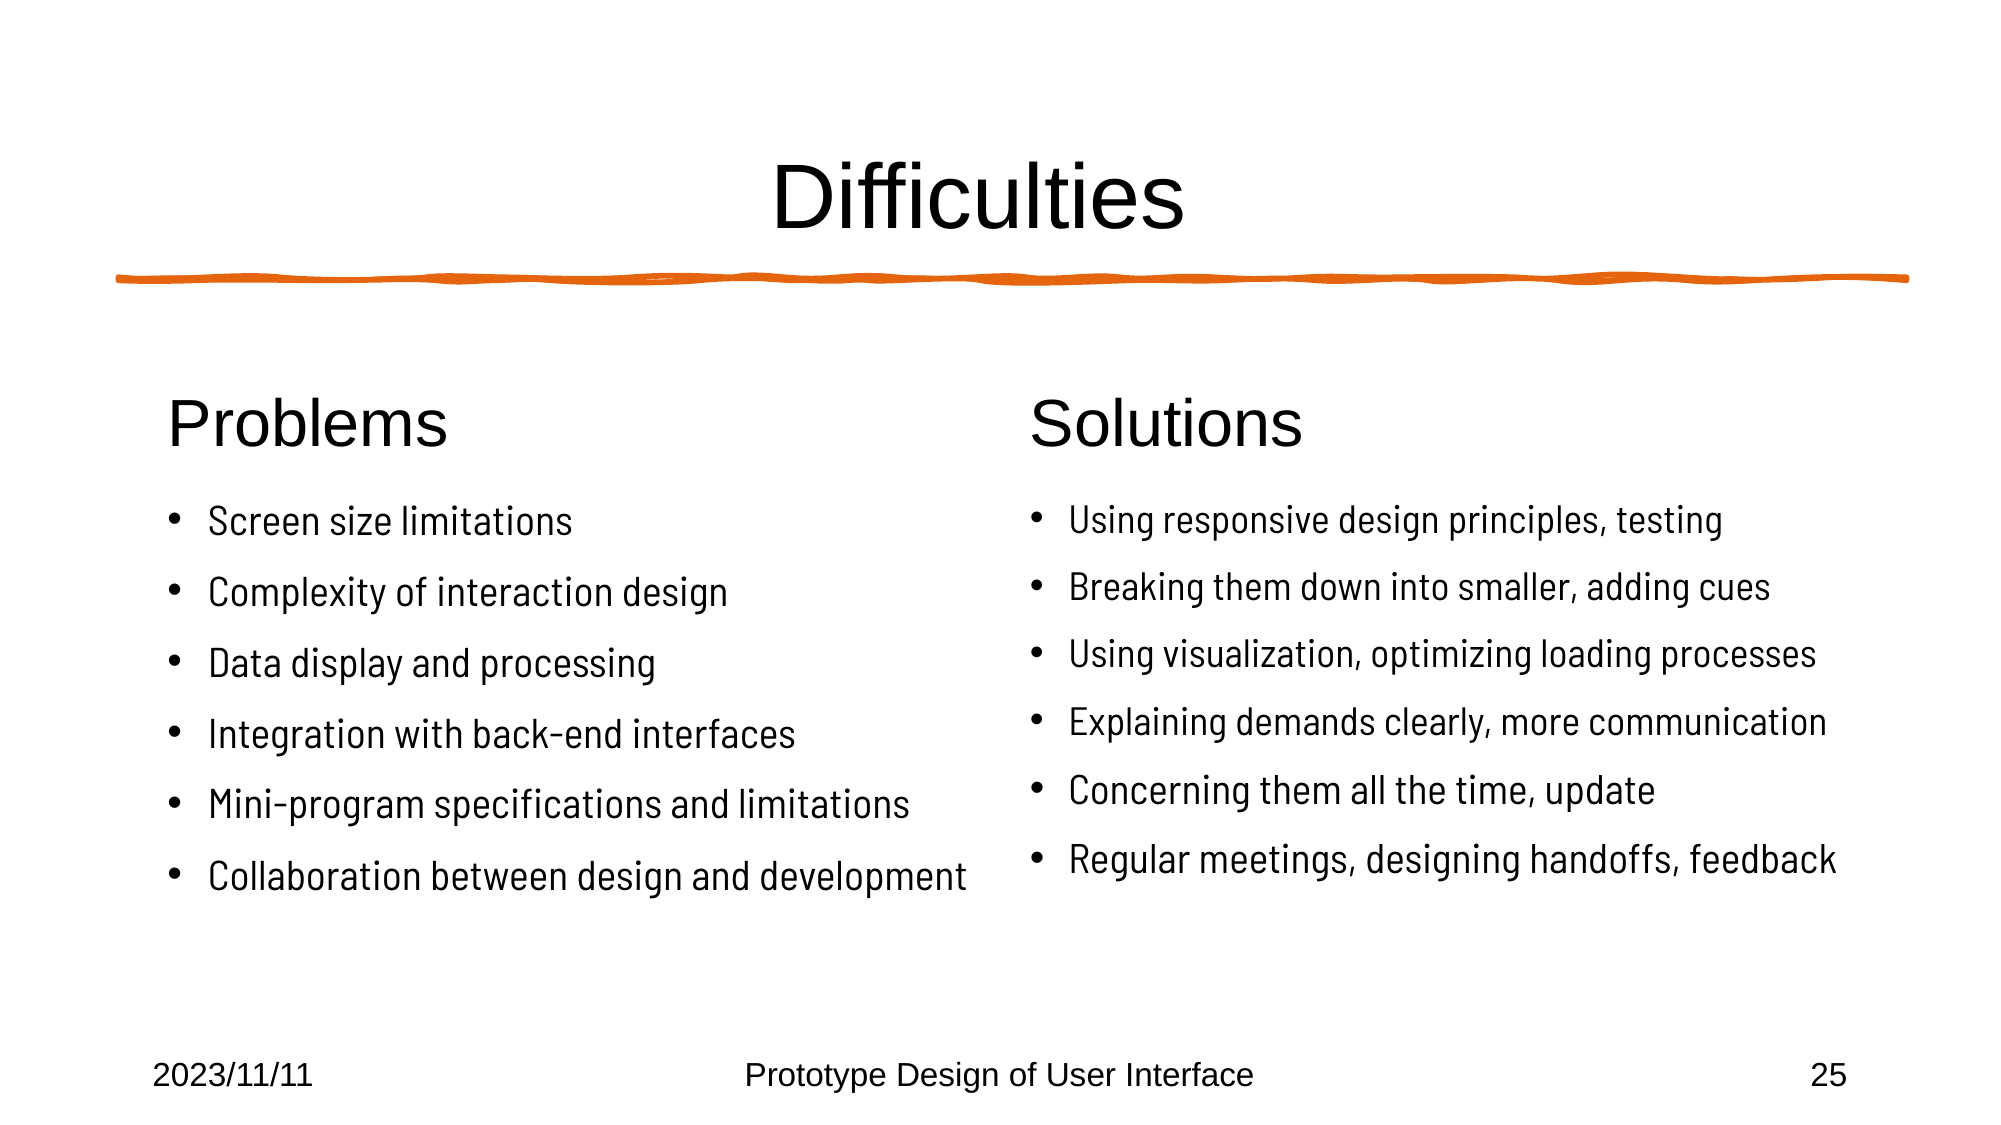

# Difficulties
Solutions
Problems
Using responsive design principles, testing
Breaking them down into smaller, adding cues
Using visualization, optimizing loading processes
Explaining demands clearly, more communication
Concerning them all the time, update
Regular meetings, designing handoffs, feedback

Screen size limitations
Complexity of interaction design
Data display and processing
Integration with back-end interfaces
Mini-program specifications and limitations
Collaboration between design and development
2023/11/11
Prototype Design of User Interface
25